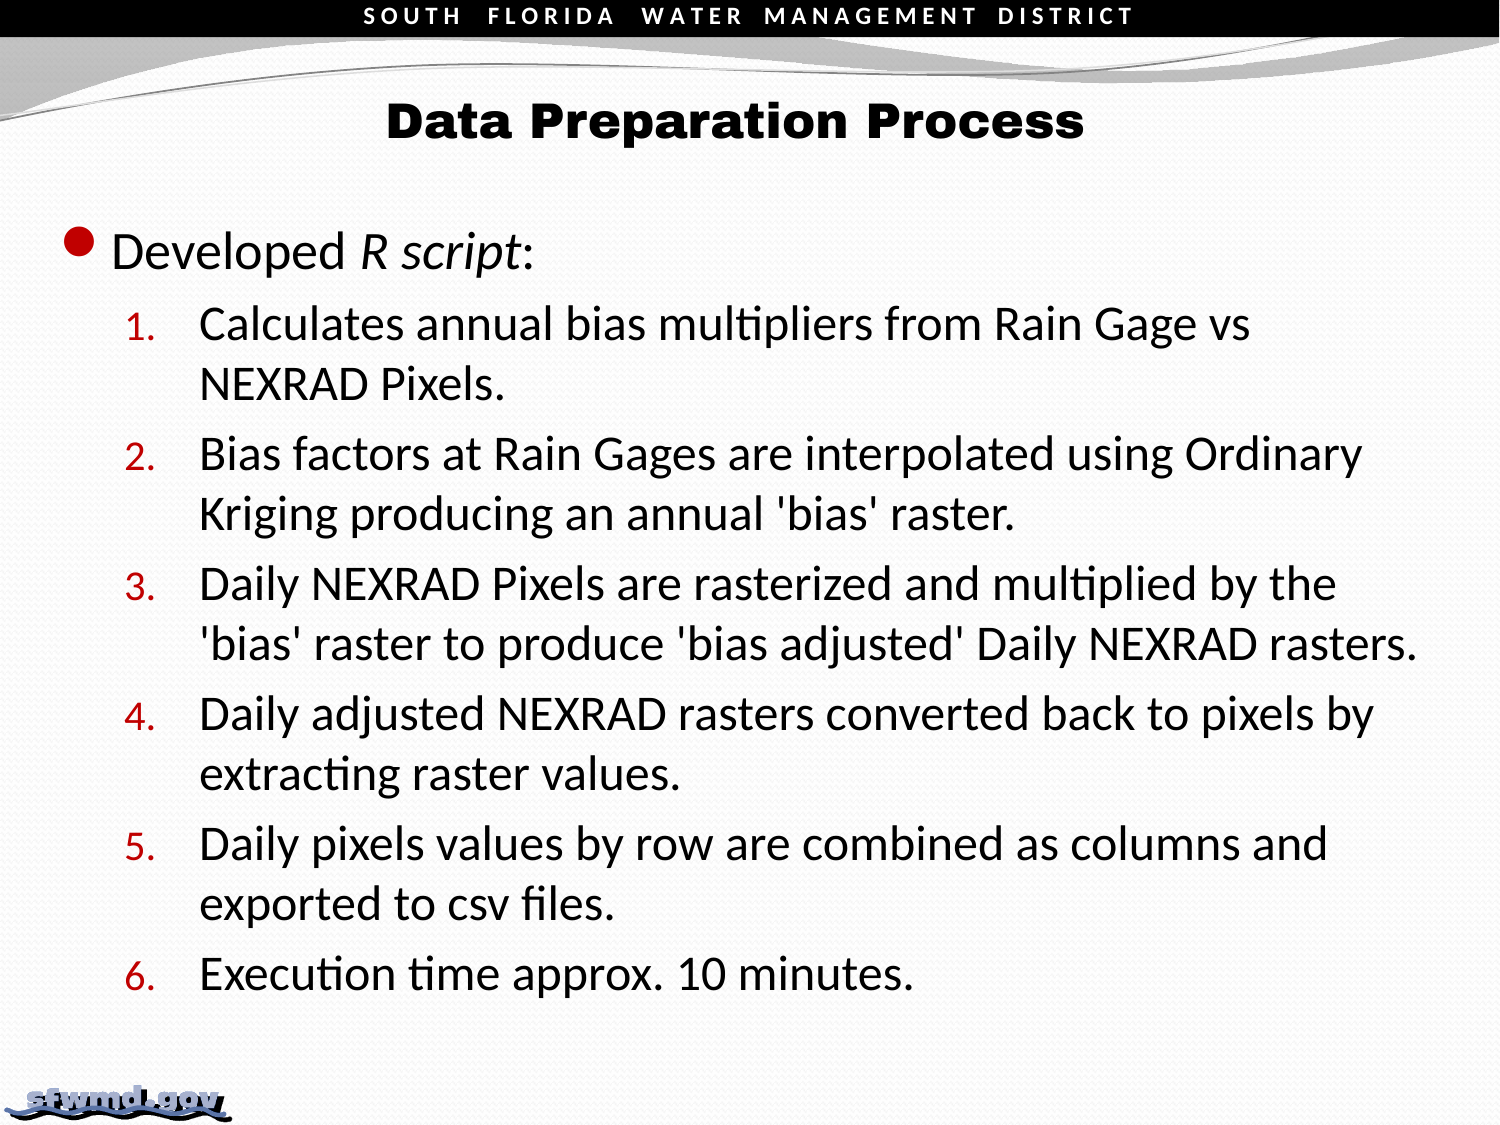

Data Preparation Process
Developed R script:
Calculates annual bias multipliers from Rain Gage vs 	NEXRAD Pixels.
Bias factors at Rain Gages are interpolated using Ordinary Kriging producing an annual 'bias' raster.
Daily NEXRAD Pixels are rasterized and multiplied by the 'bias' raster to produce 'bias adjusted' Daily NEXRAD rasters.
Daily adjusted NEXRAD rasters converted back to pixels by extracting raster values.
Daily pixels values by row are combined as columns and exported to csv files.
Execution time approx. 10 minutes.